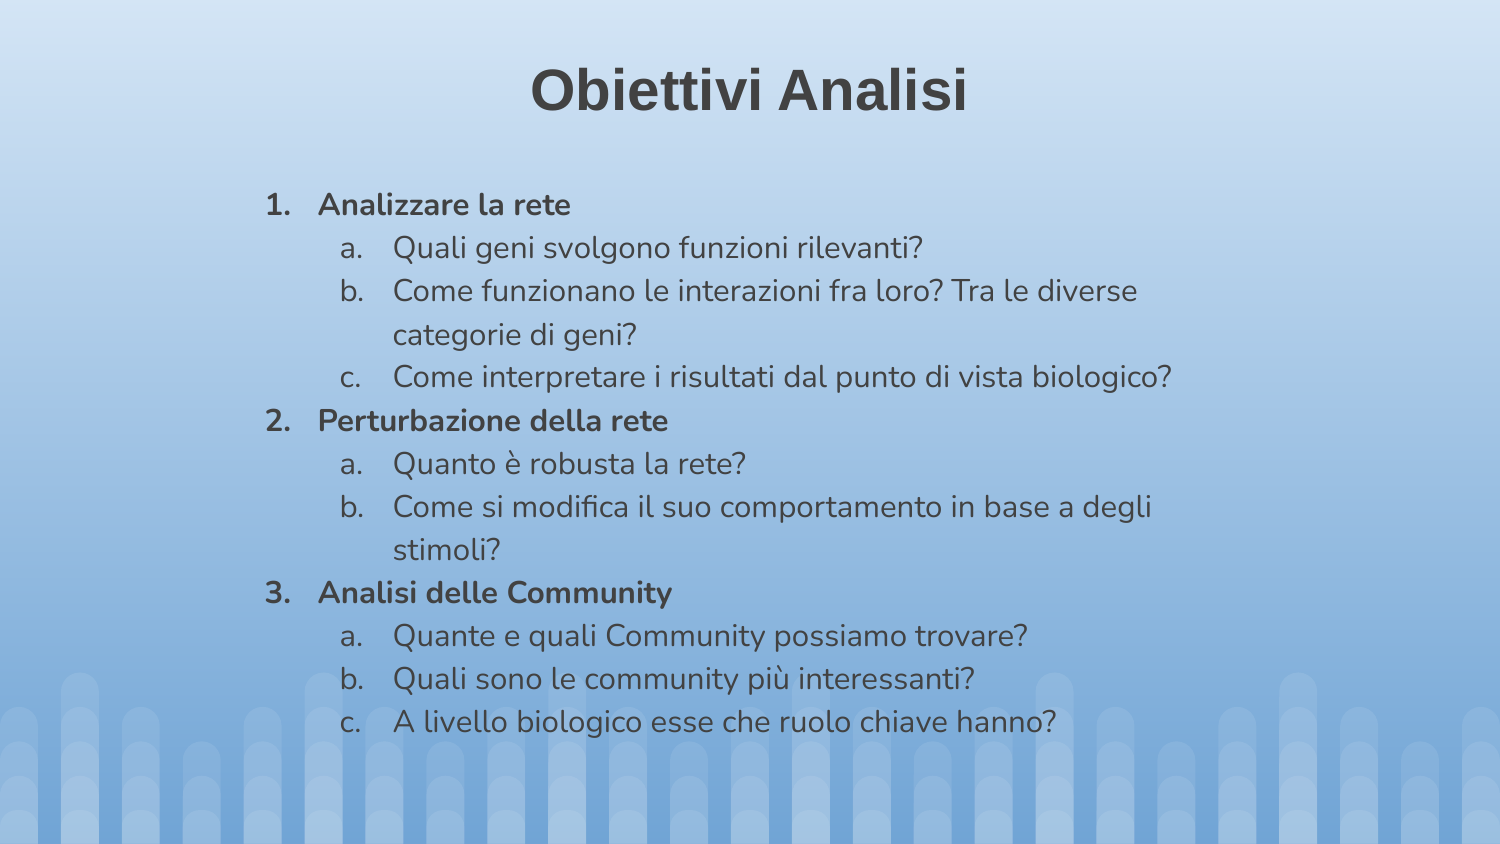

Obiettivi Analisi
Analizzare la rete
Quali geni svolgono funzioni rilevanti?
Come funzionano le interazioni fra loro? Tra le diverse categorie di geni?
Come interpretare i risultati dal punto di vista biologico?
Perturbazione della rete
Quanto è robusta la rete?
Come si modifica il suo comportamento in base a degli stimoli?
Analisi delle Community
Quante e quali Community possiamo trovare?
Quali sono le community più interessanti?
A livello biologico esse che ruolo chiave hanno?